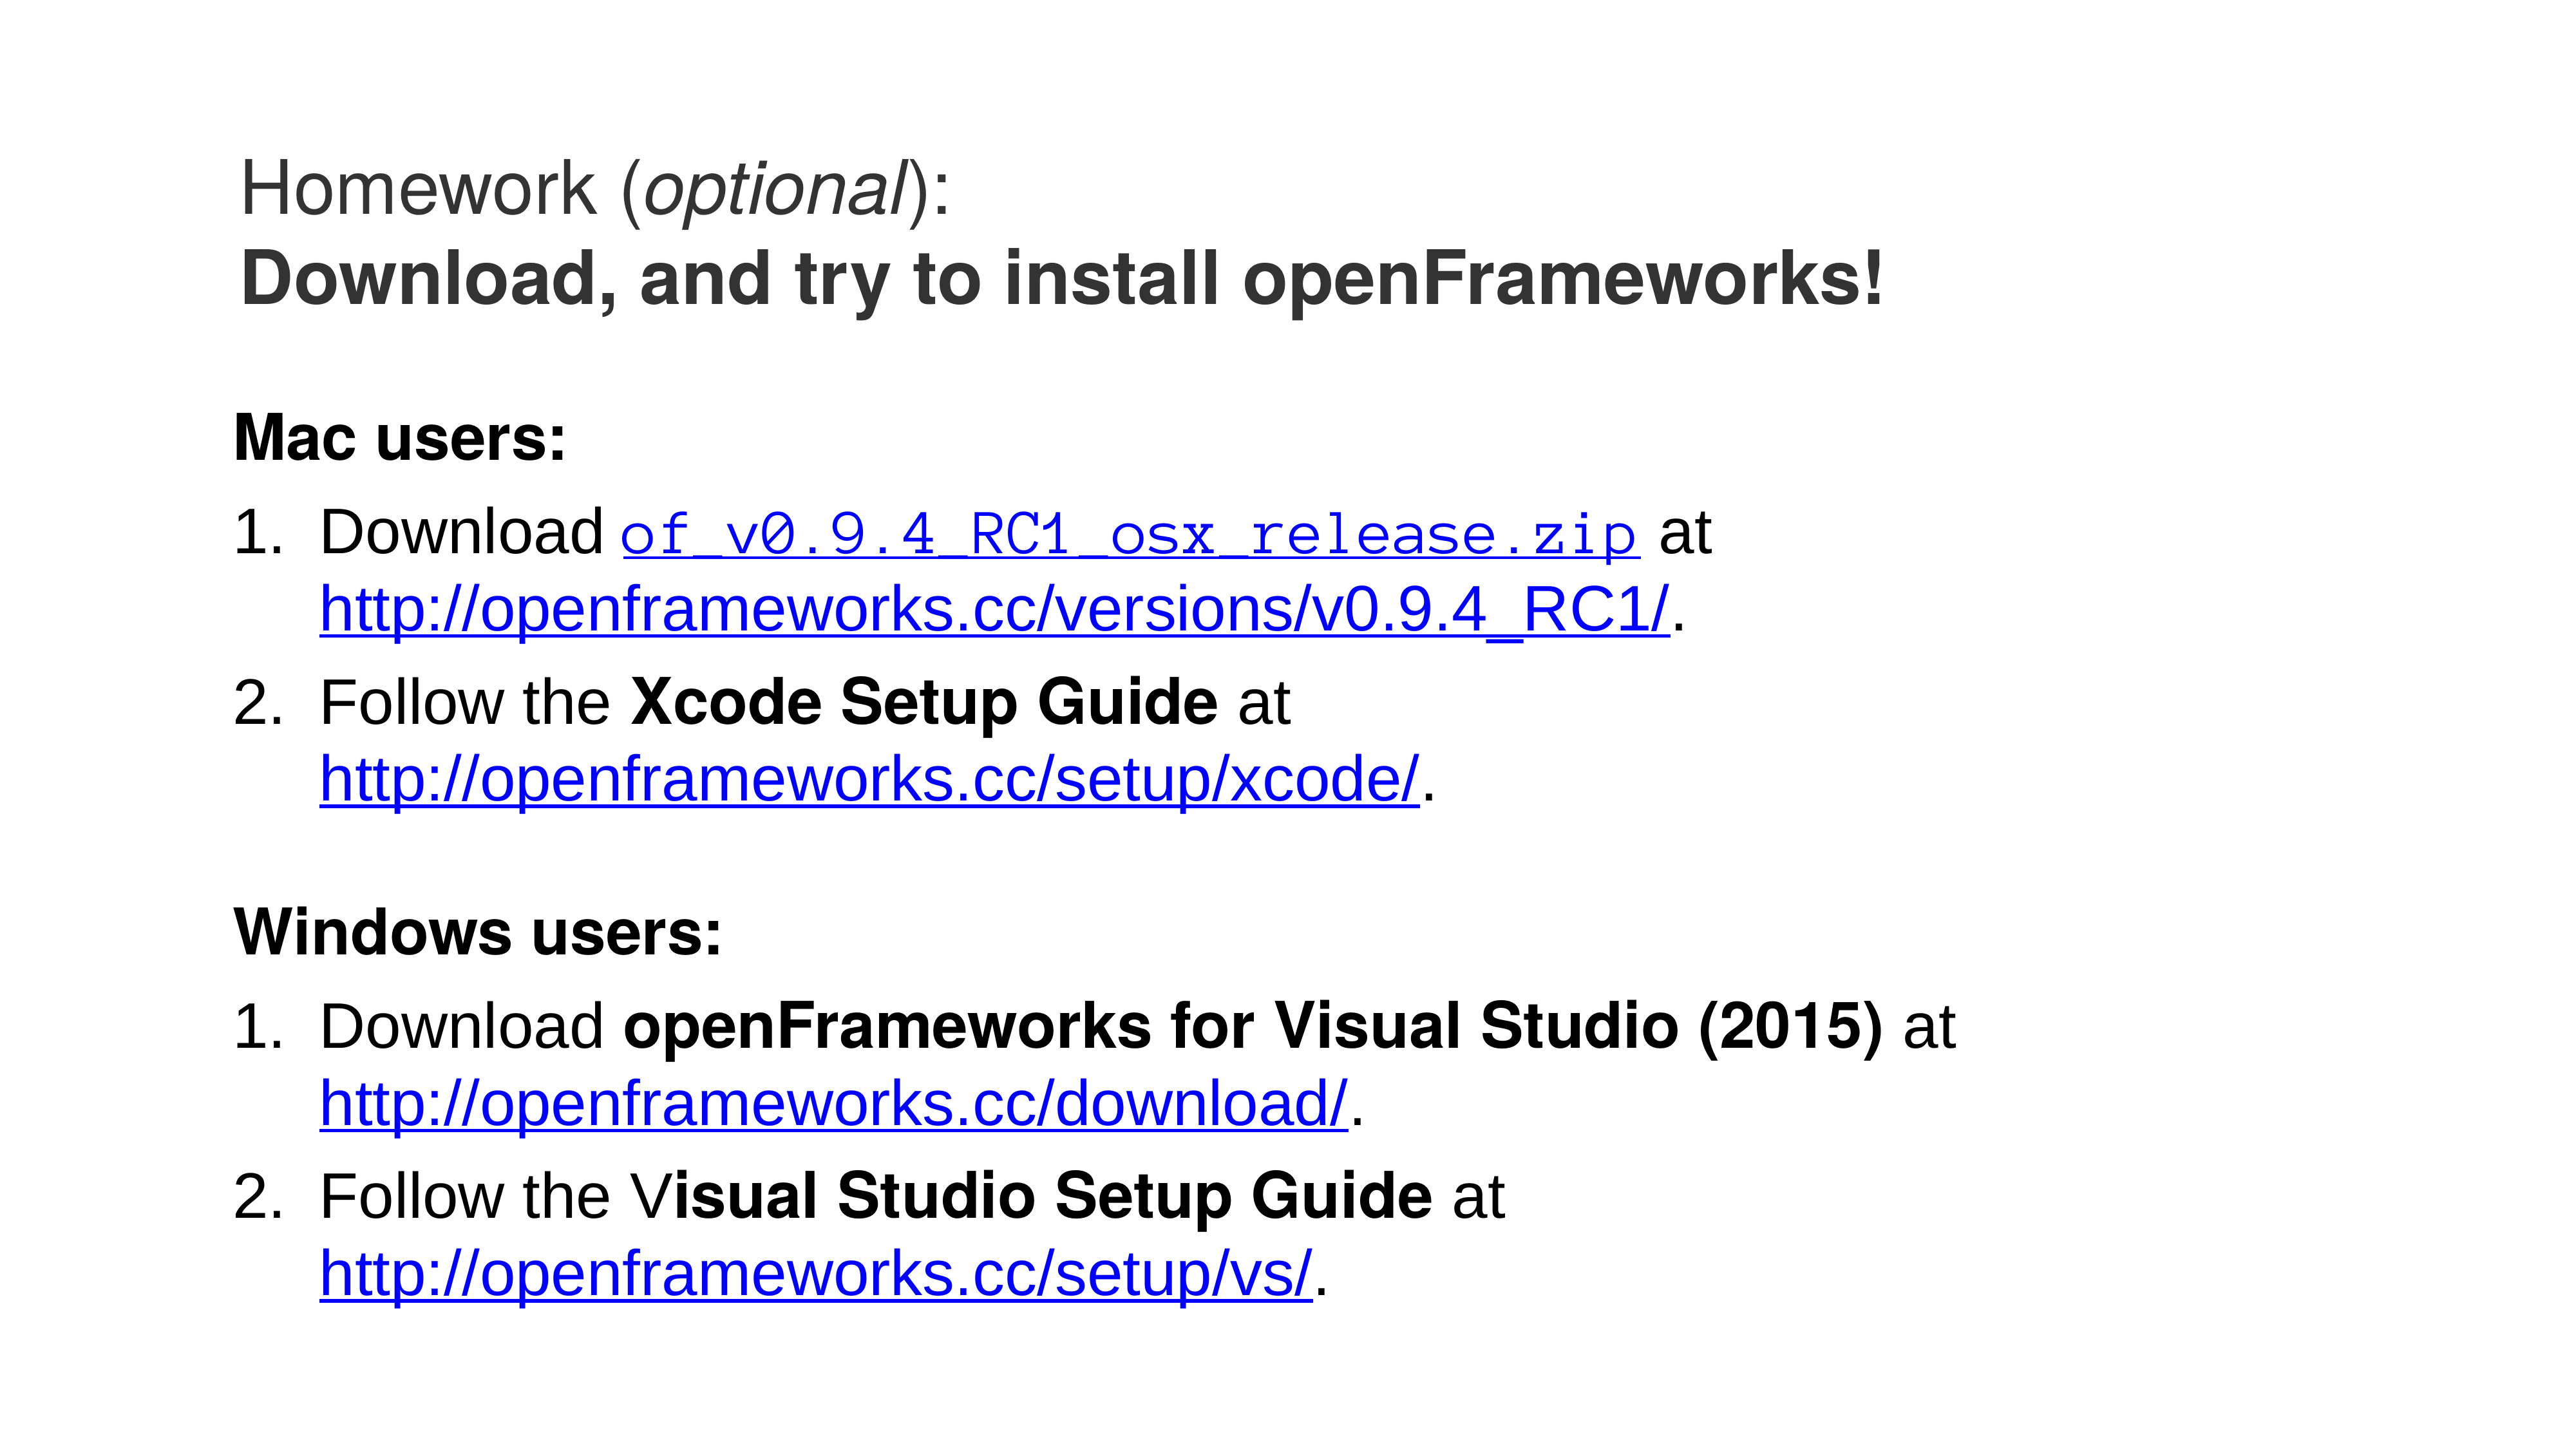

Homework (optional):
Download, and try to install openFrameworks!
Mac users:
Download of_v0.9.4_RC1_osx_release.zip at
http://openframeworks.cc/versions/v0.9.4_RC1/.
Follow the Xcode Setup Guide at
http://openframeworks.cc/setup/xcode/.
Windows users:
Download openFrameworks for Visual Studio (2015) at
http://openframeworks.cc/download/.
Follow the Visual Studio Setup Guide at
http://openframeworks.cc/setup/vs/.